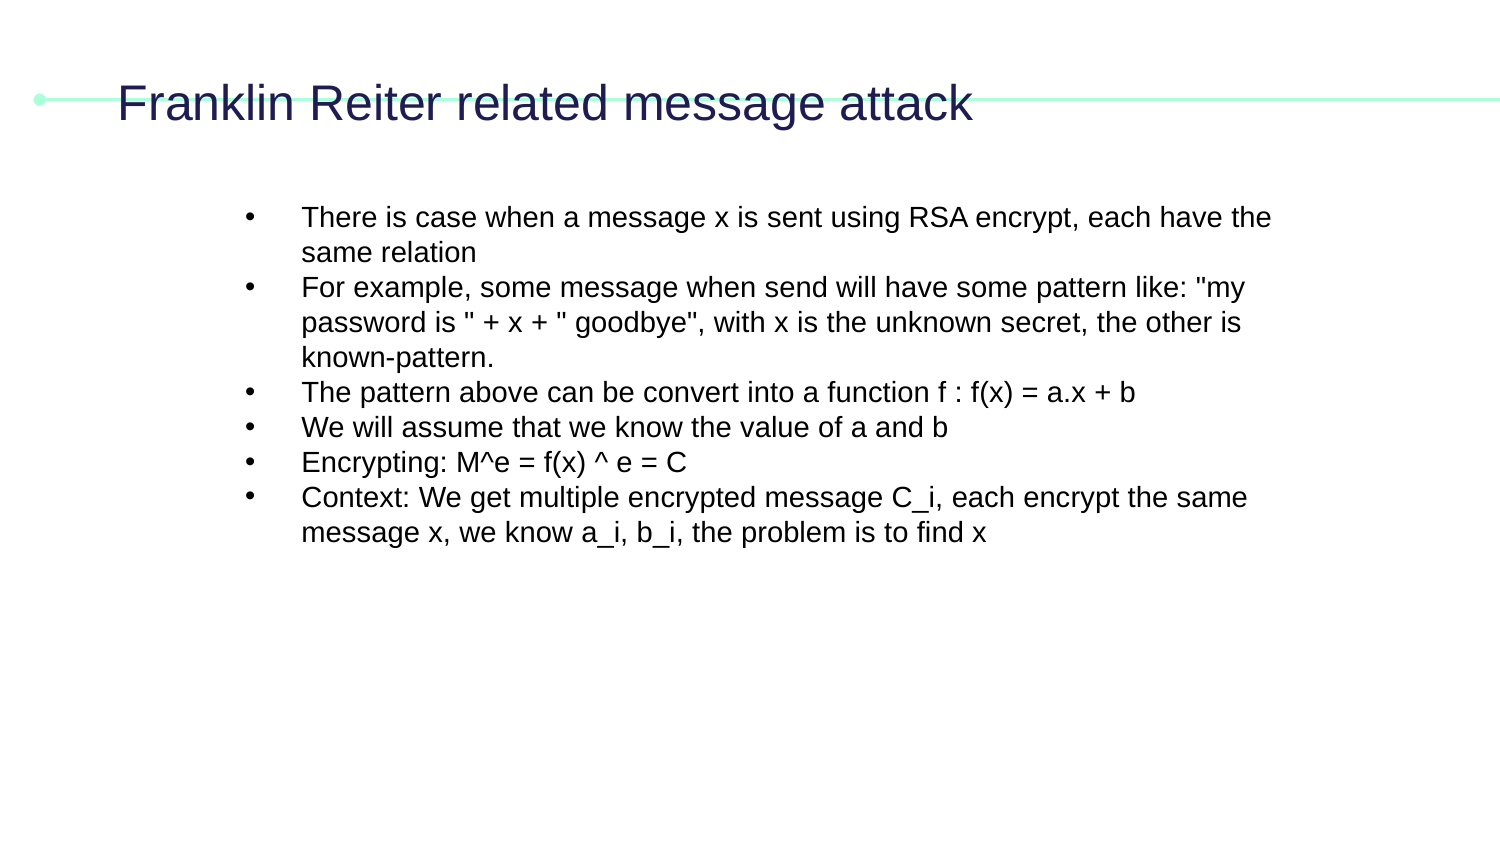

# Franklin Reiter related message attack
There is case when a message x is sent using RSA encrypt, each have the same relation
For example, some message when send will have some pattern like: "my password is " + x + " goodbye", with x is the unknown secret, the other is known-pattern.
The pattern above can be convert into a function f : f(x) = a.x + b
We will assume that we know the value of a and b
Encrypting: M^e = f(x) ^ e = C
Context: We get multiple encrypted message C_i, each encrypt the same message x, we know a_i, b_i, the problem is to find x